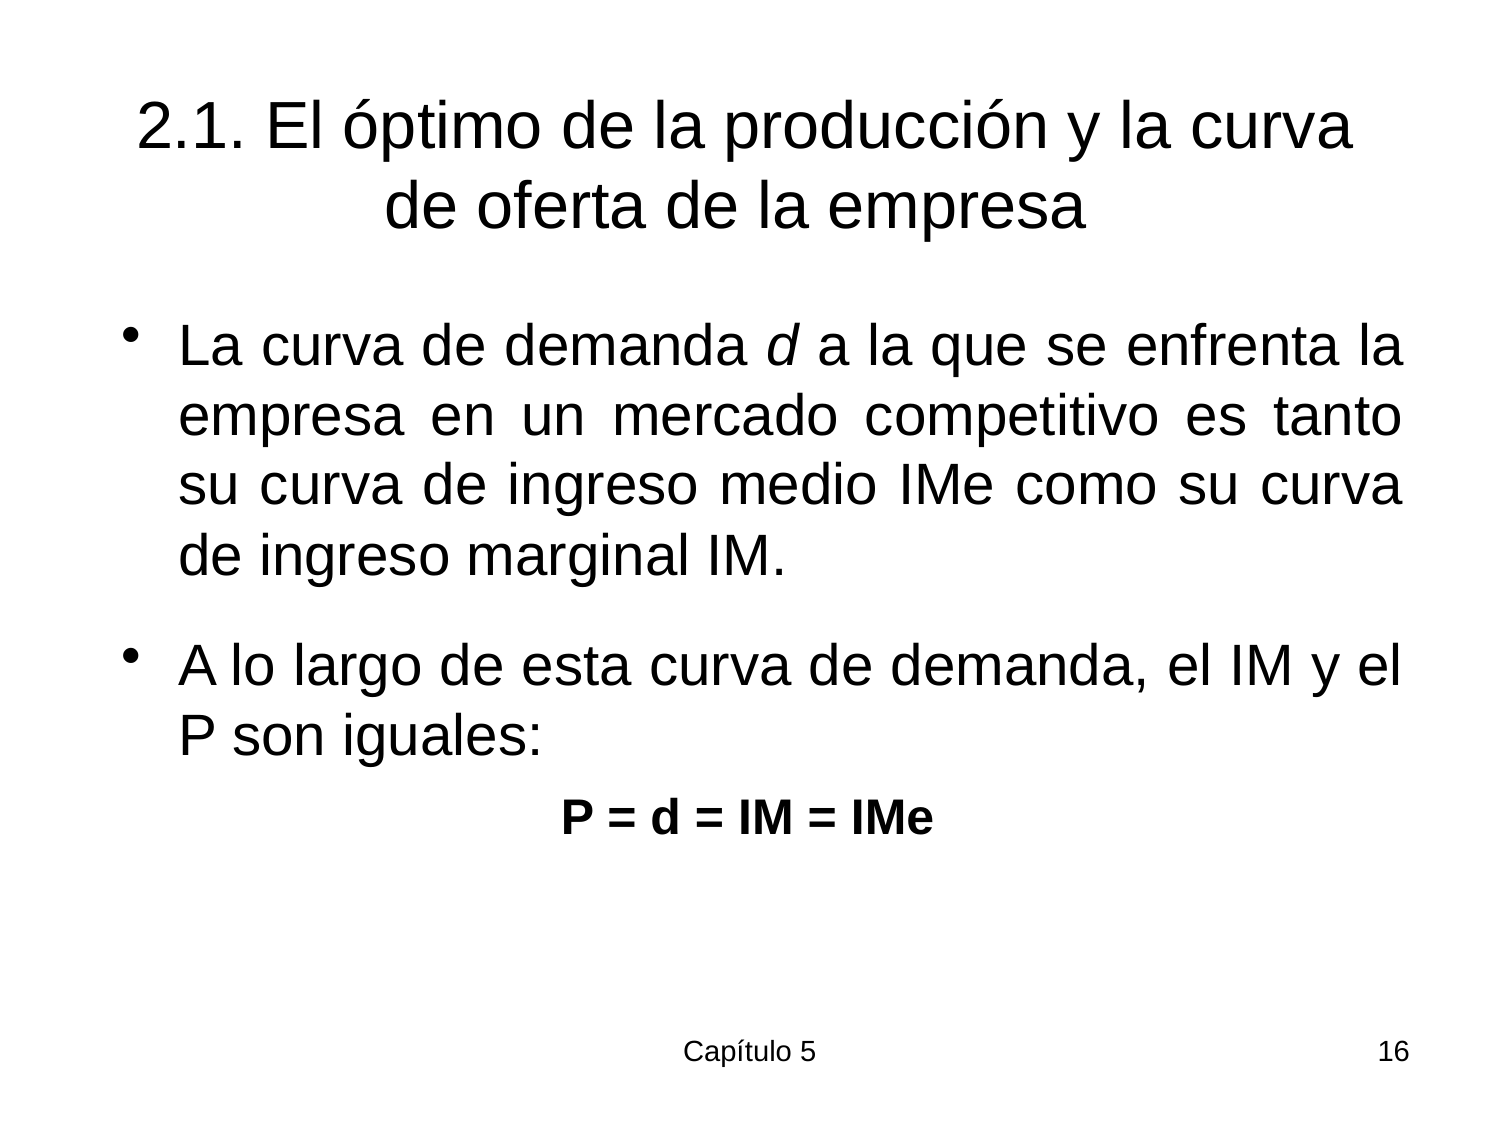

# 2.1. El óptimo de la producción y la curva de oferta de la empresa
La curva de demanda d a la que se enfrenta la empresa en un mercado competitivo es tanto su curva de ingreso medio IMe como su curva de ingreso marginal IM.
A lo largo de esta curva de demanda, el IM y el P son iguales:
                          P = d = IM = IMe
Capítulo 5
16